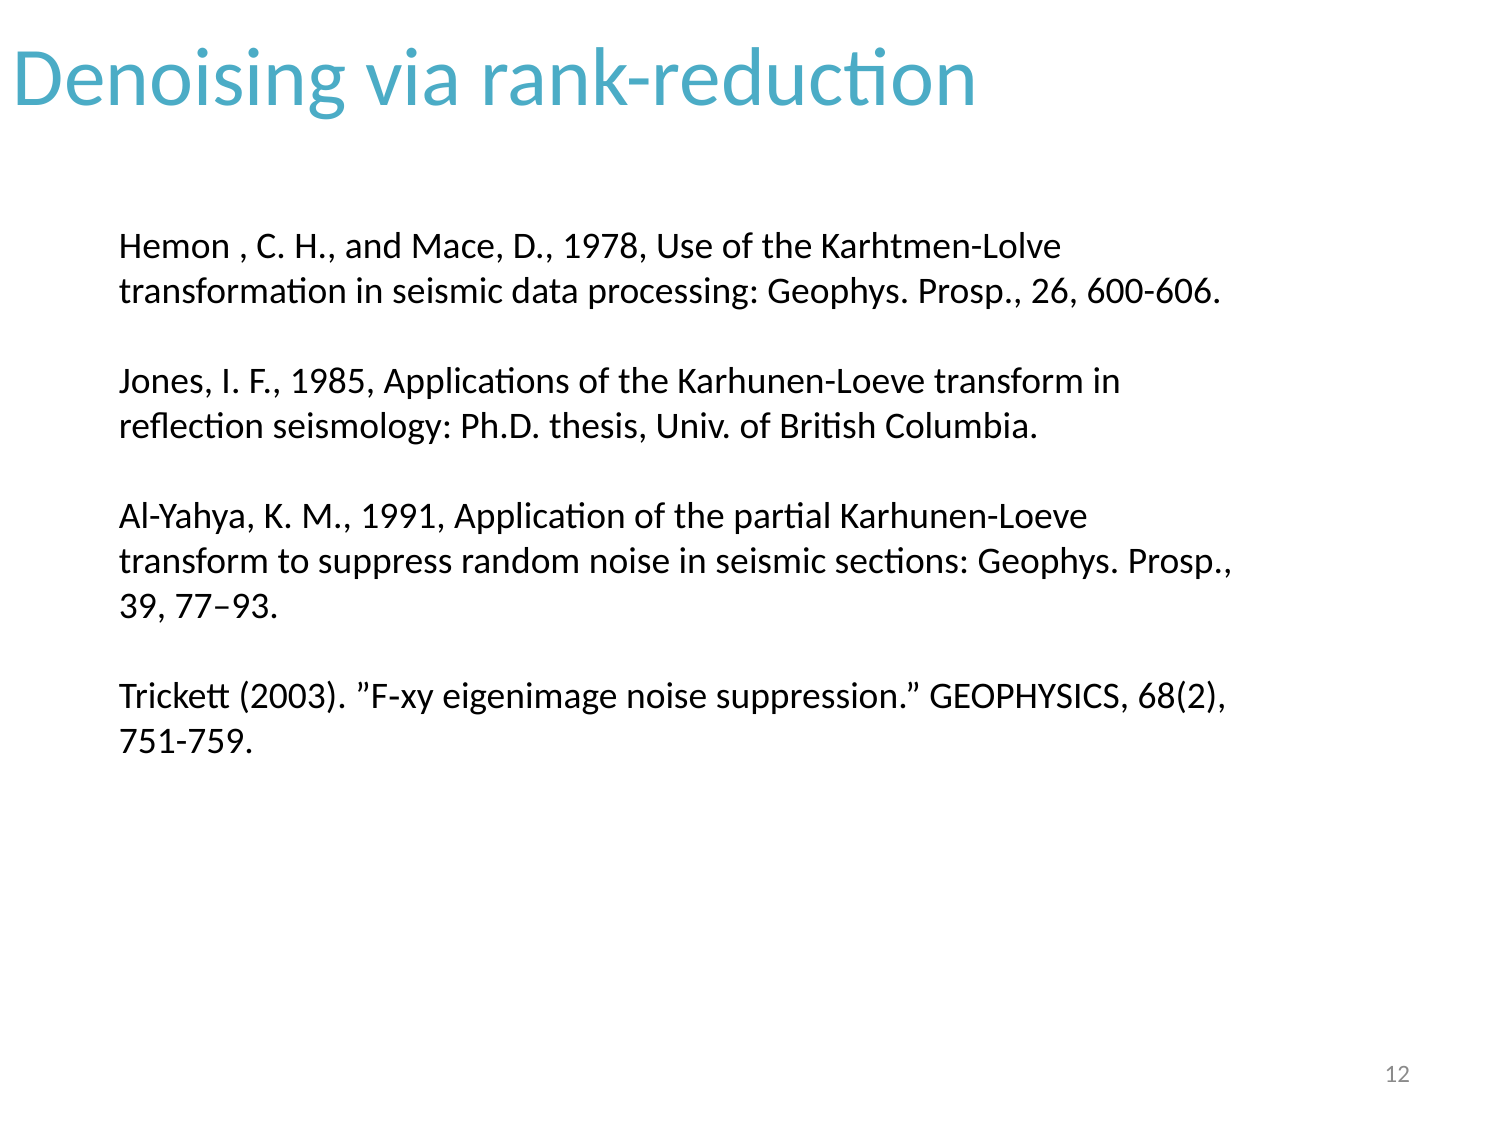

# Denoising via rank-reduction
Hemon , C. H., and Mace, D., 1978, Use of the Karhtmen-Lolve
transformation in seismic data processing: Geophys. Prosp., 26, 600-606.

Jones, I. F., 1985, Applications of the Karhunen-Loeve transform in
reflection seismology: Ph.D. thesis, Univ. of British Columbia.

Al-Yahya, K. M., 1991, Application of the partial Karhunen-Loeve
transform to suppress random noise in seismic sections: Geophys. Prosp.,
39, 77–93.

Trickett (2003). ”F‐xy eigenimage noise suppression.” GEOPHYSICS, 68(2),
751-759.

12